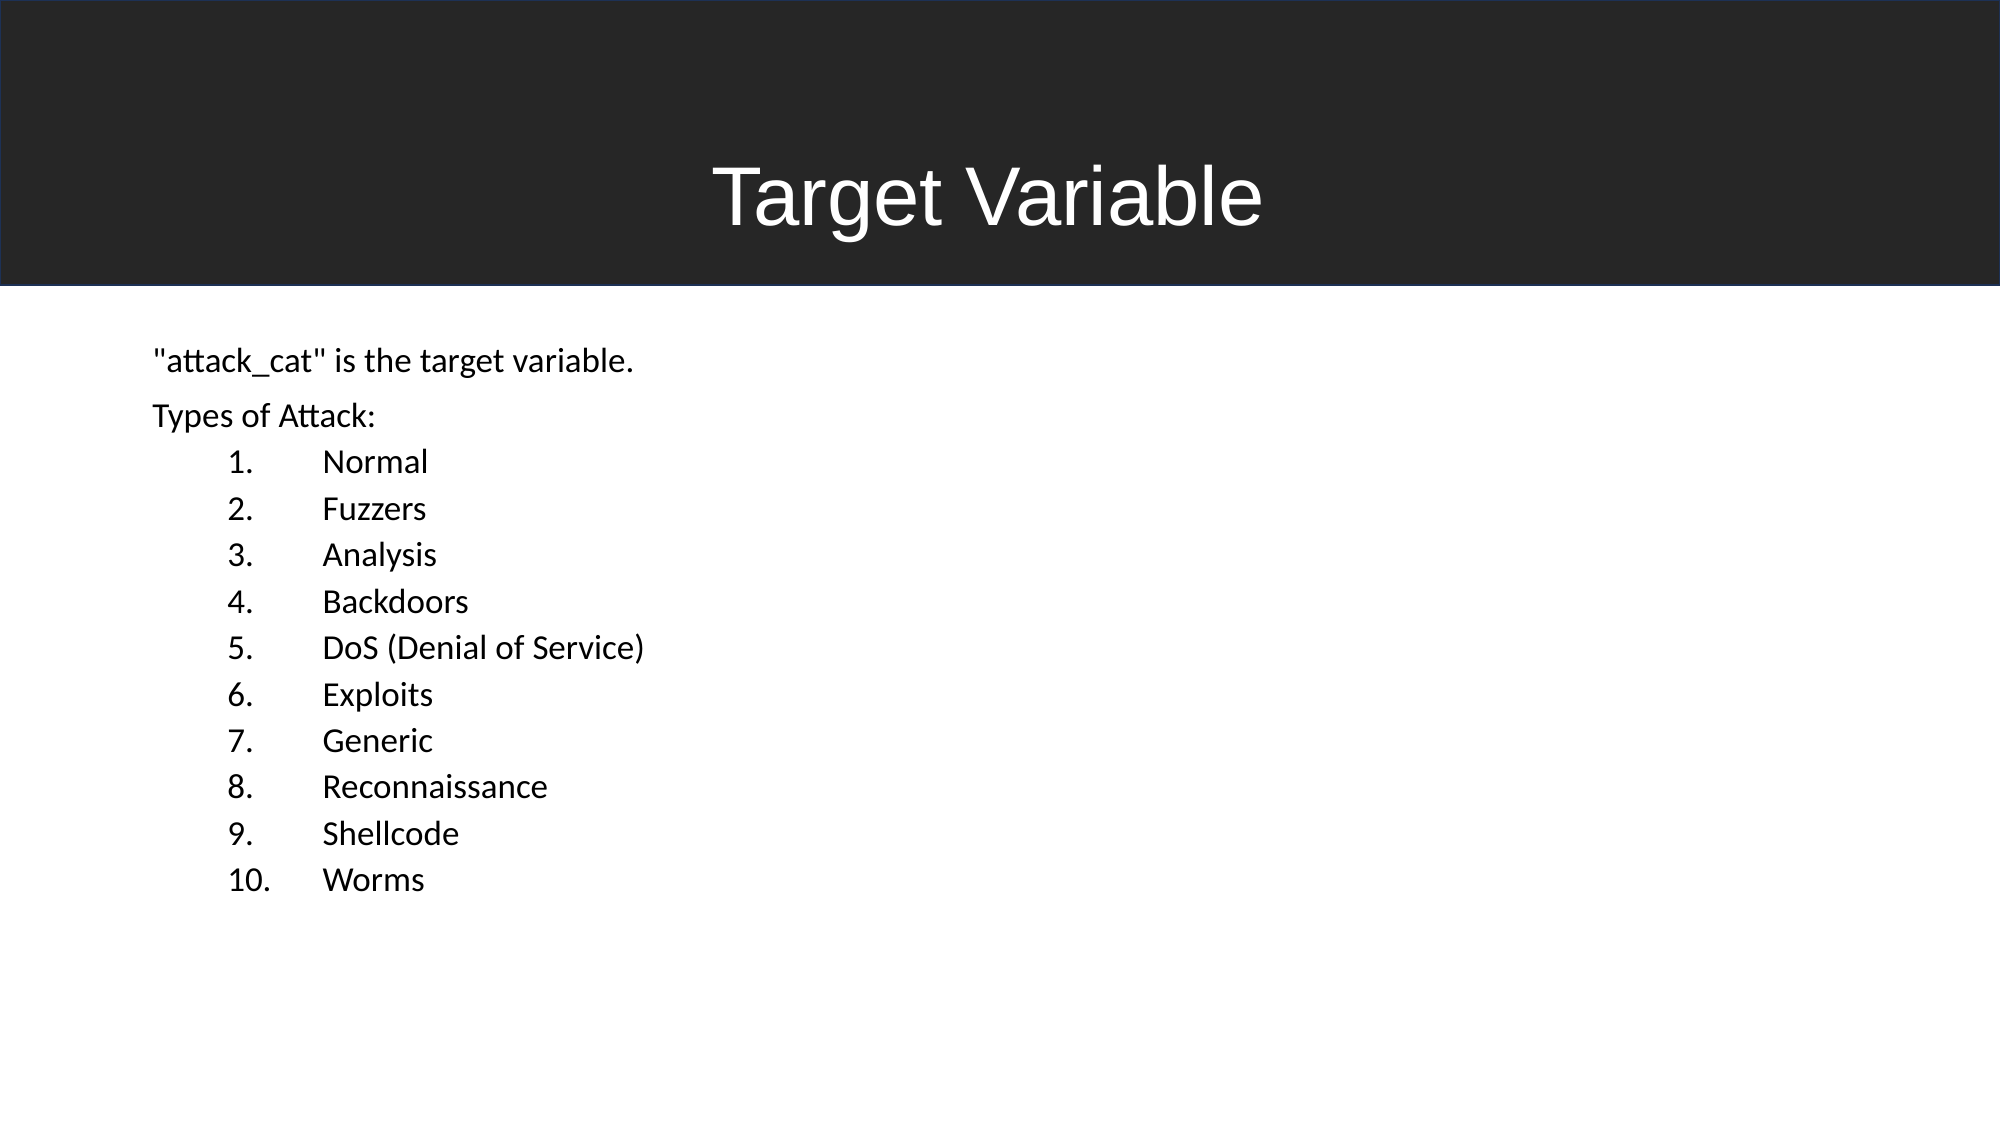

Target Variable

#
"attack_cat" is the target variable.
Types of Attack:
Normal
Fuzzers
Analysis
Backdoors
DoS (Denial of Service)
Exploits
Generic
Reconnaissance
Shellcode
Worms